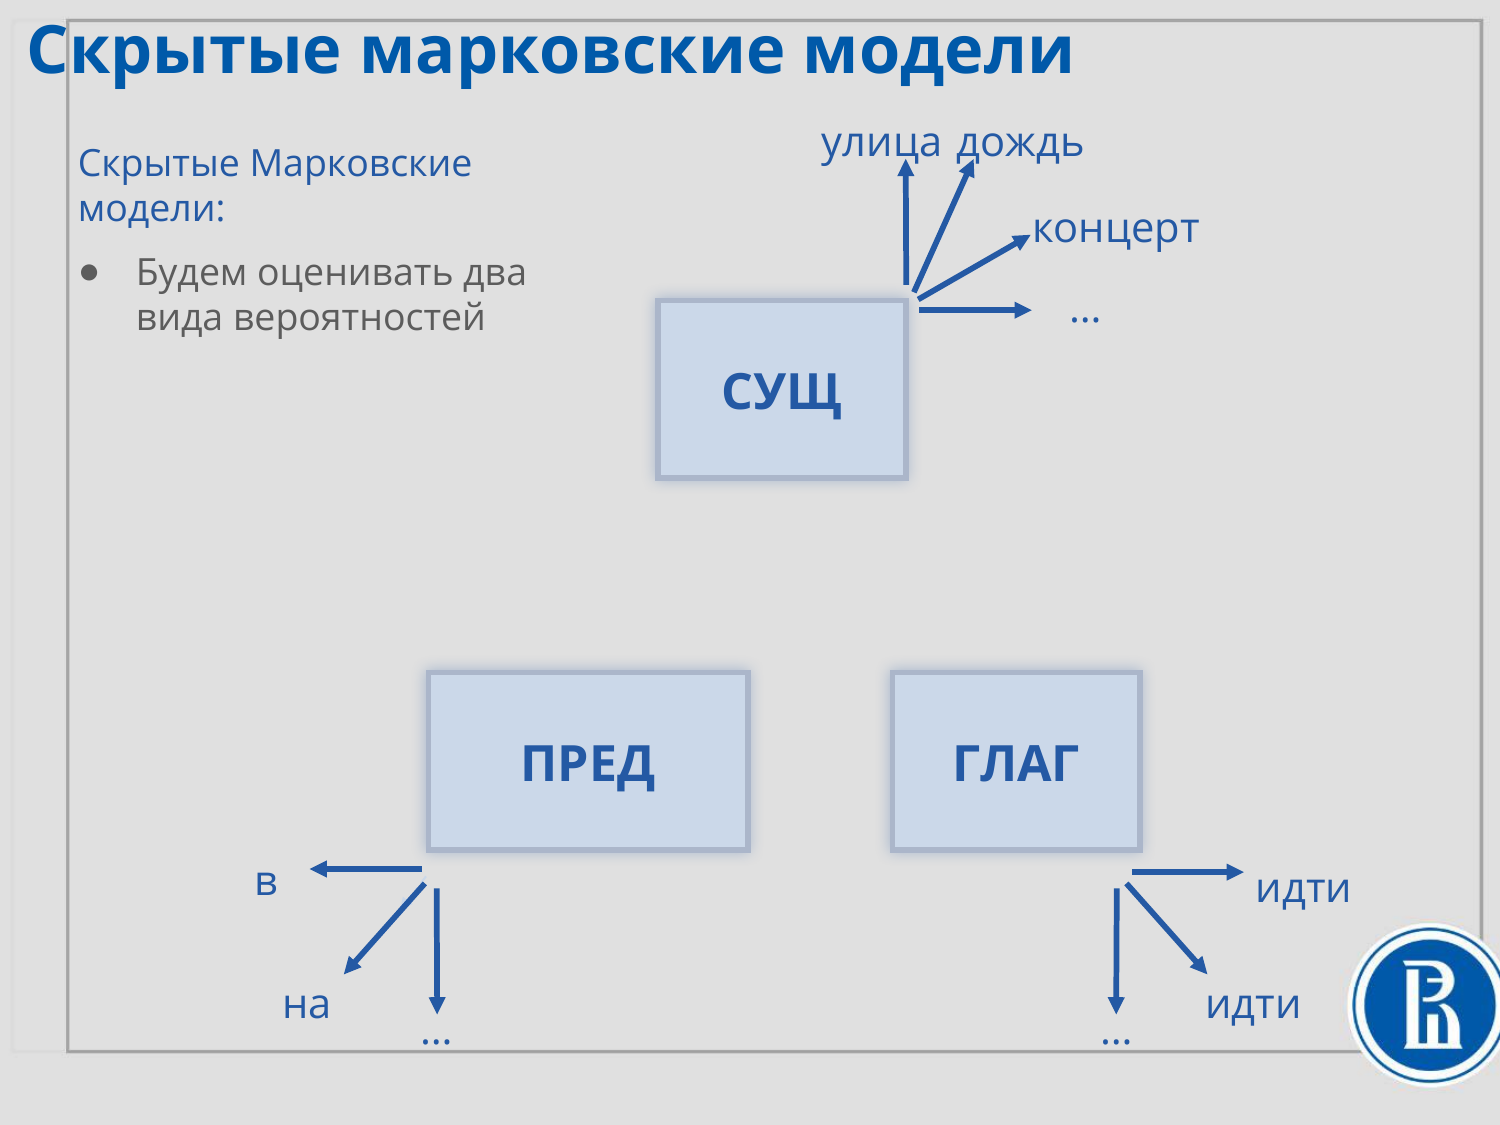

Скрытые марковские модели
улица
дождь
Скрытые Марковские модели:
Будем оценивать два вида вероятностей
концерт
…

СУЩ

ГЛАГ

ПРЕД
в
идти
на
идти
…
…